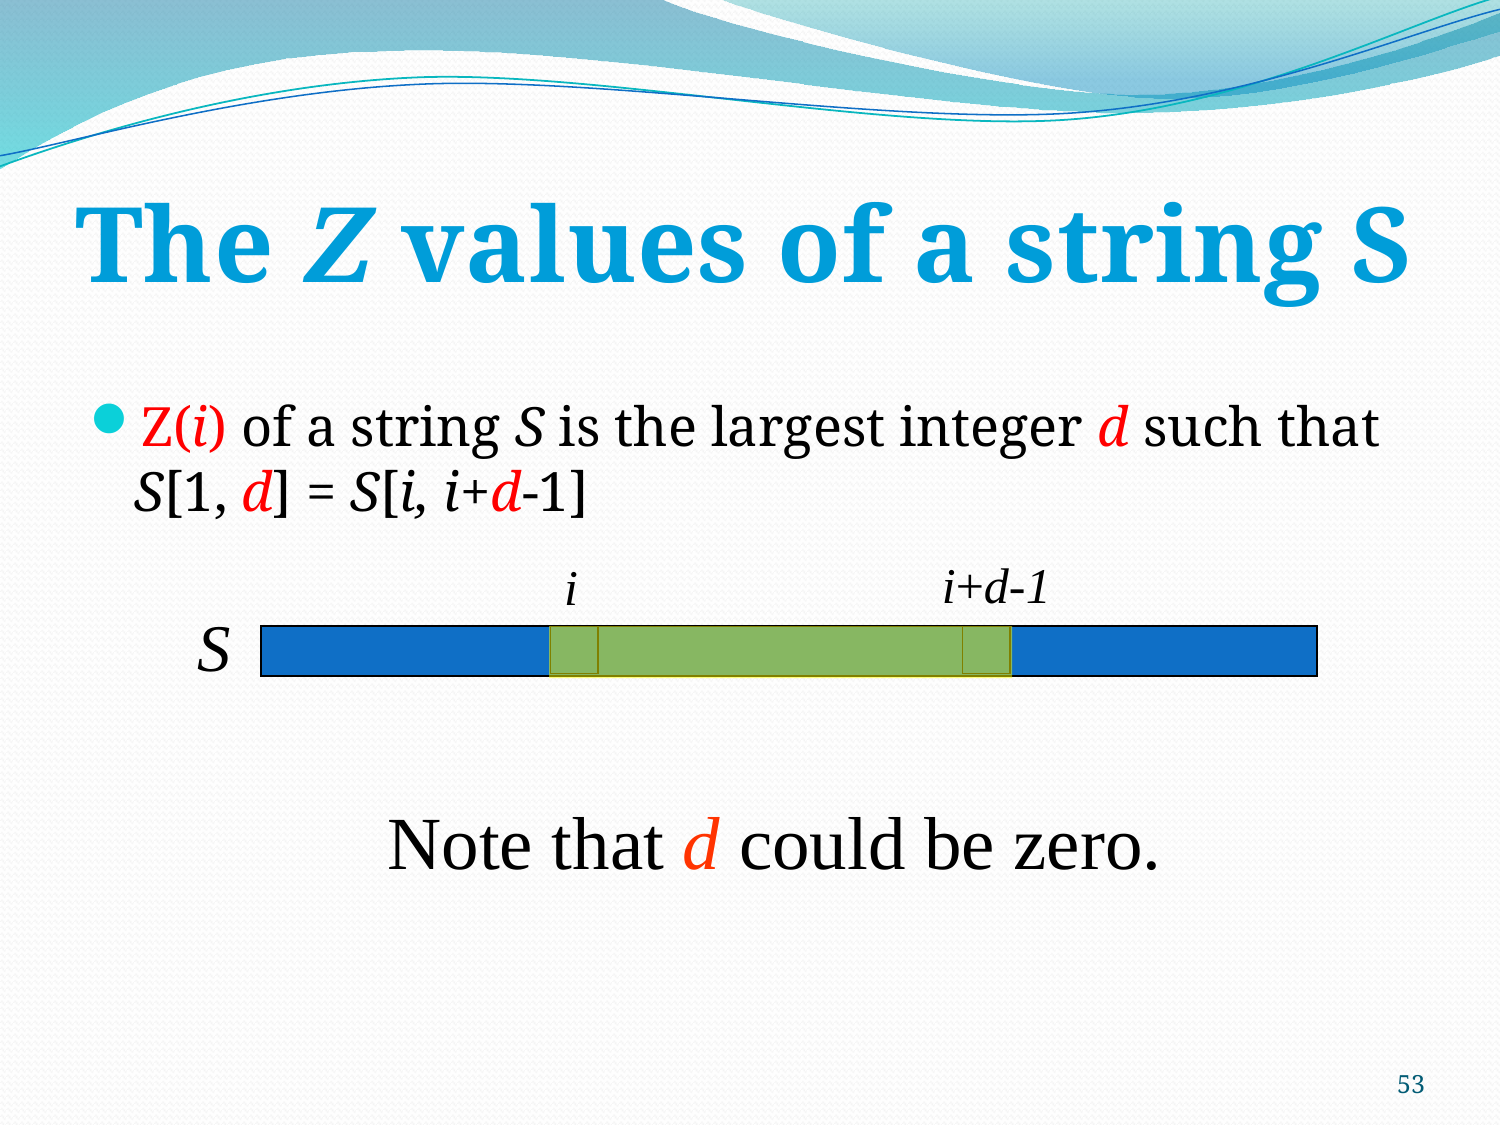

# The Z values of a string S
Z(i) of a string S is the largest integer d such that S[1, d] = S[i, i+d-1]
i+d-1
i
S

Note that d could be zero.
53